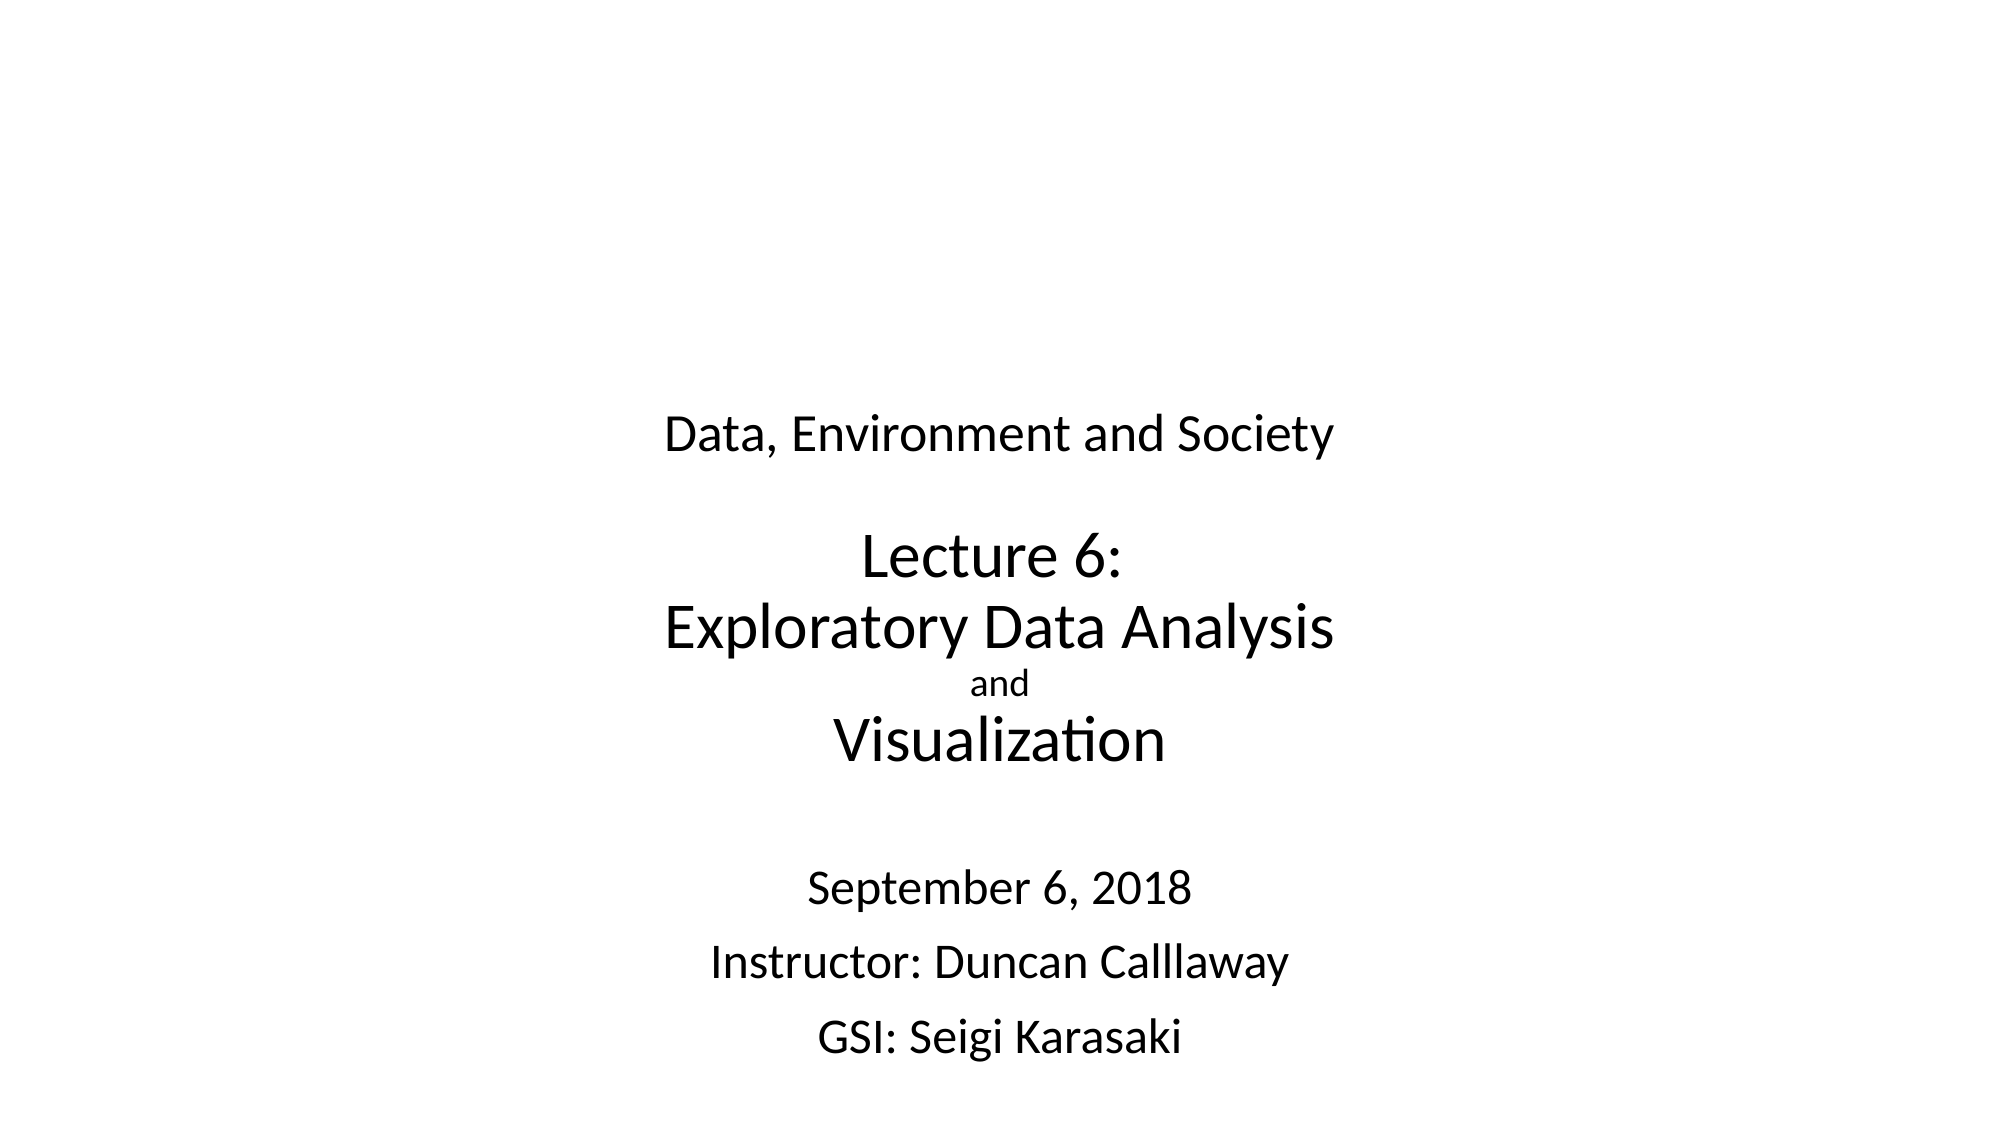

# Data, Environment and Society Lecture 6: Exploratory Data Analysis and Visualization

September 6, 2018
Instructor: Duncan Calllaway
GSI: Seigi Karasaki